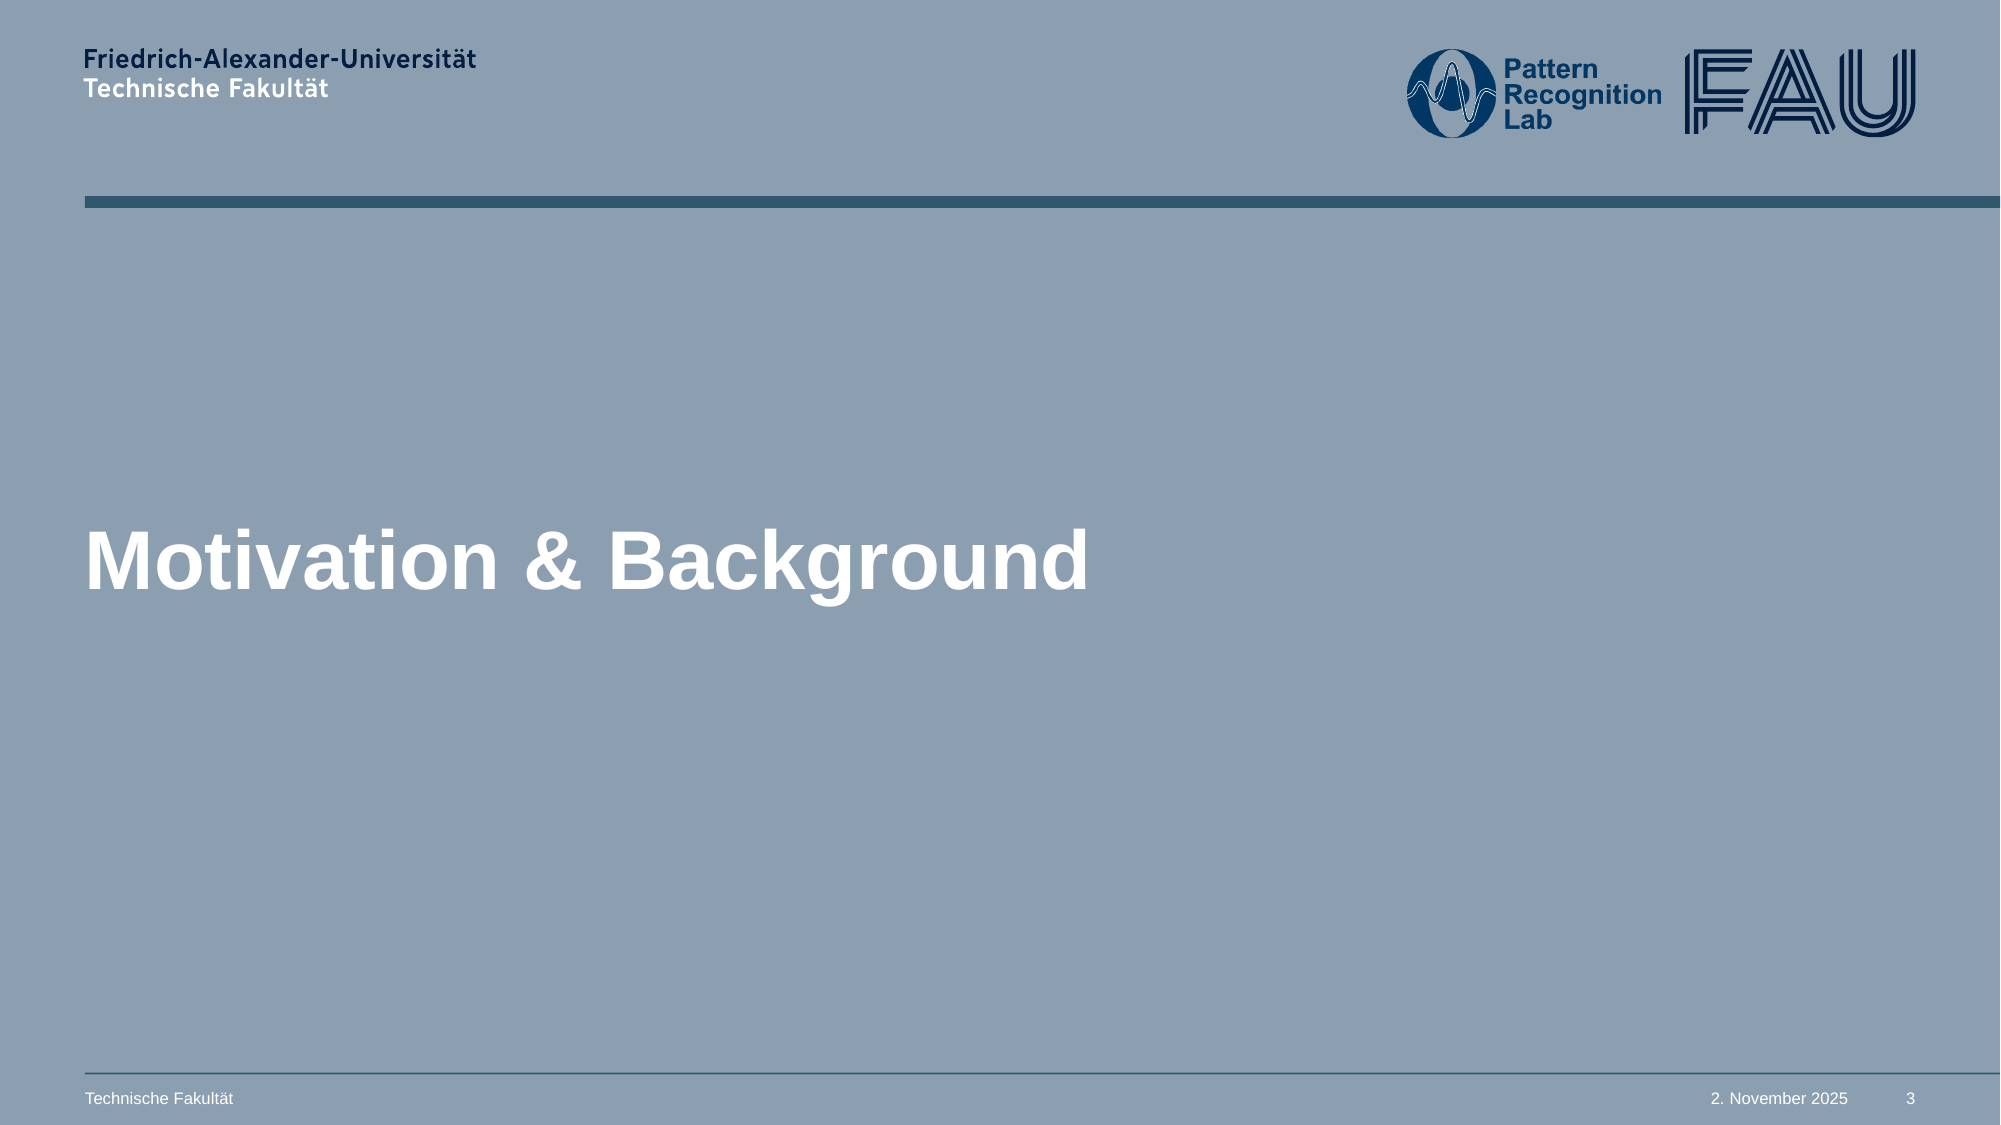

# Motivation & Background
Technische Fakultät
2. November 2025
3